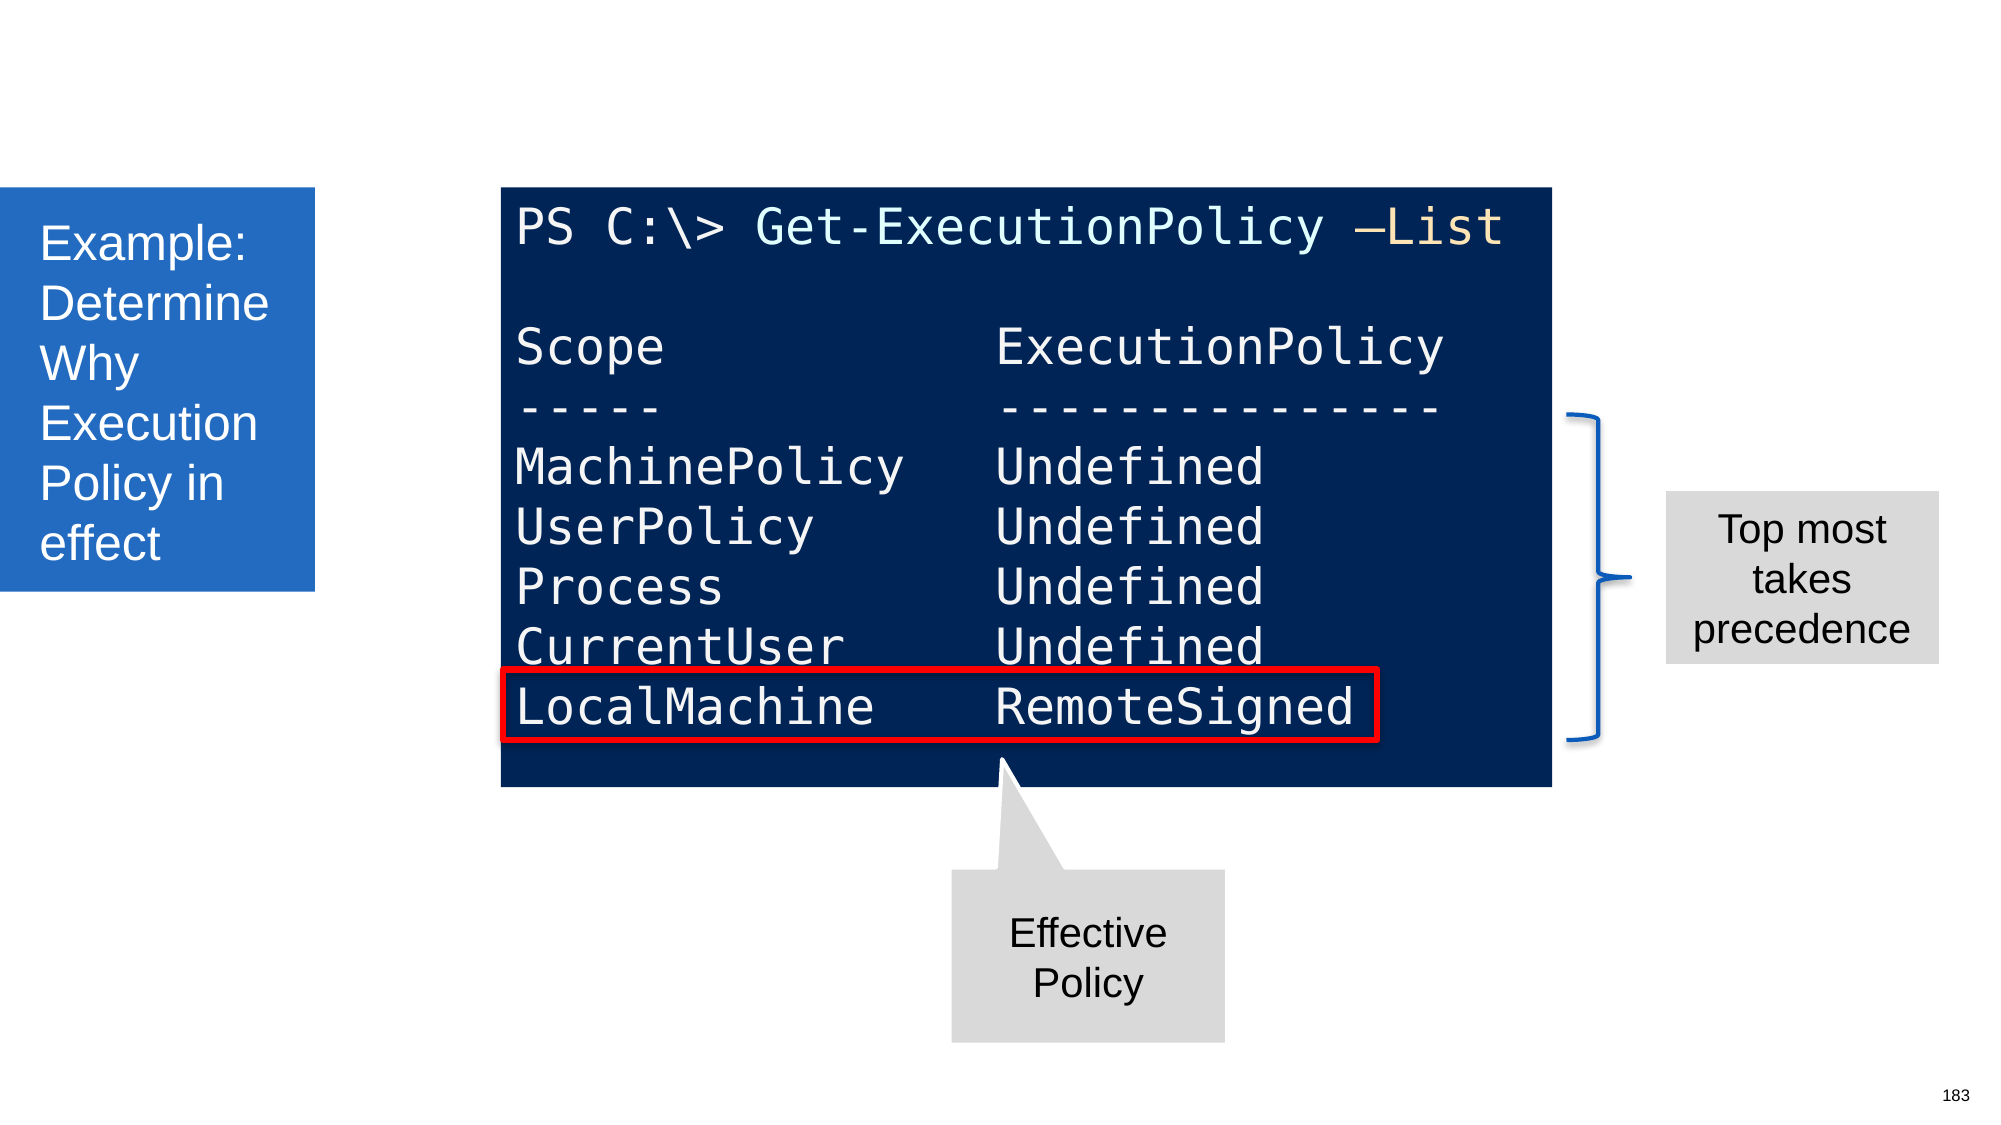

PS C:\> Get-ExecutionPolicy –List

Scope           ExecutionPolicy
-----           ---------------
MachinePolicy   Undefined
UserPolicy      Undefined
Process         Undefined
CurrentUser     Undefined
LocalMachine    RemoteSigned

Example:
Determine Why Execution Policy in effect

Top most takes precedence

Effective Policy
183